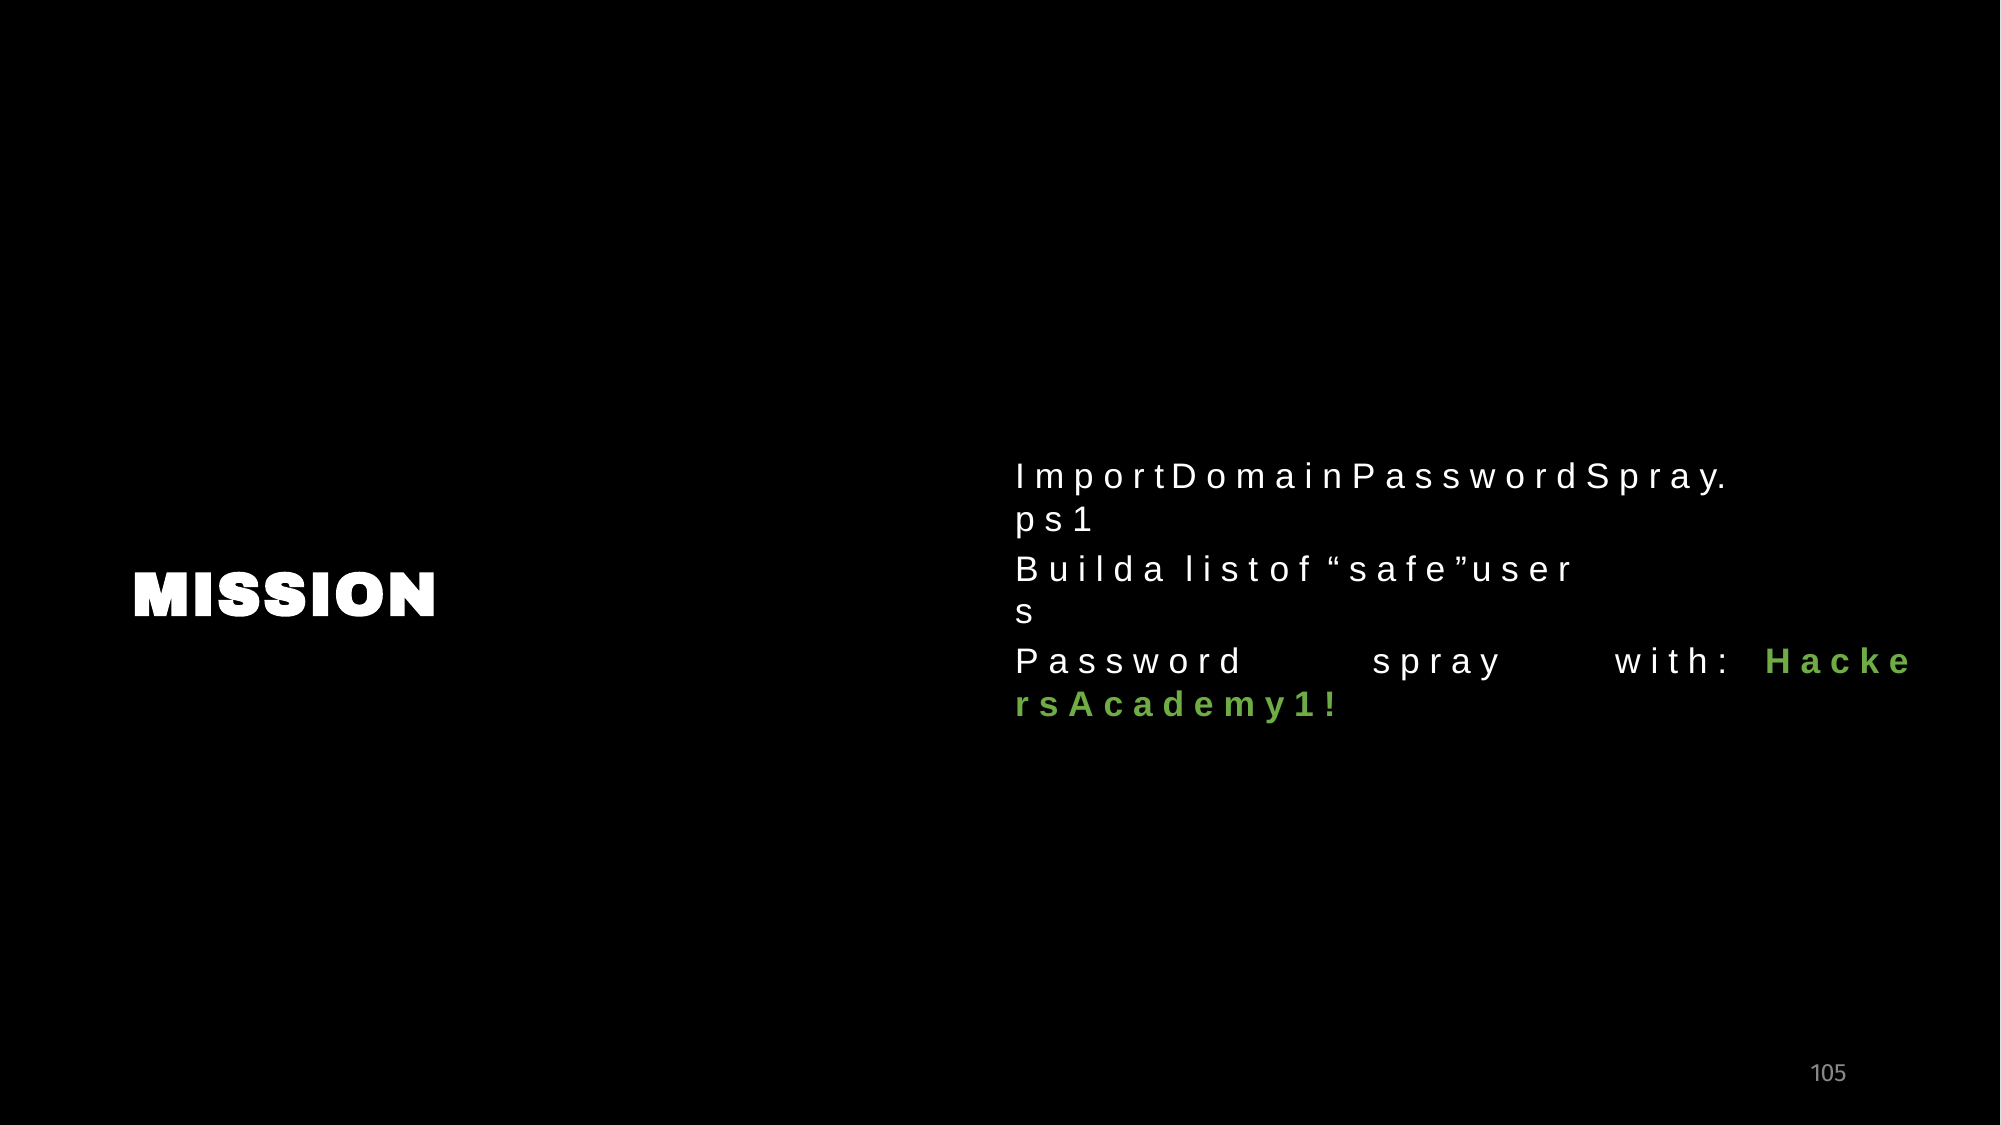

# I m p o r t	D o m a i n P a s s w o r d S p r a y. p s 1
B u i l d	a	l i s t	o f	“ s a f e ”	u s e r s
MISSION
P a s s w o r d	s p r a y	w i t h :	H a c k e r s A c a d e m y 1 !
105